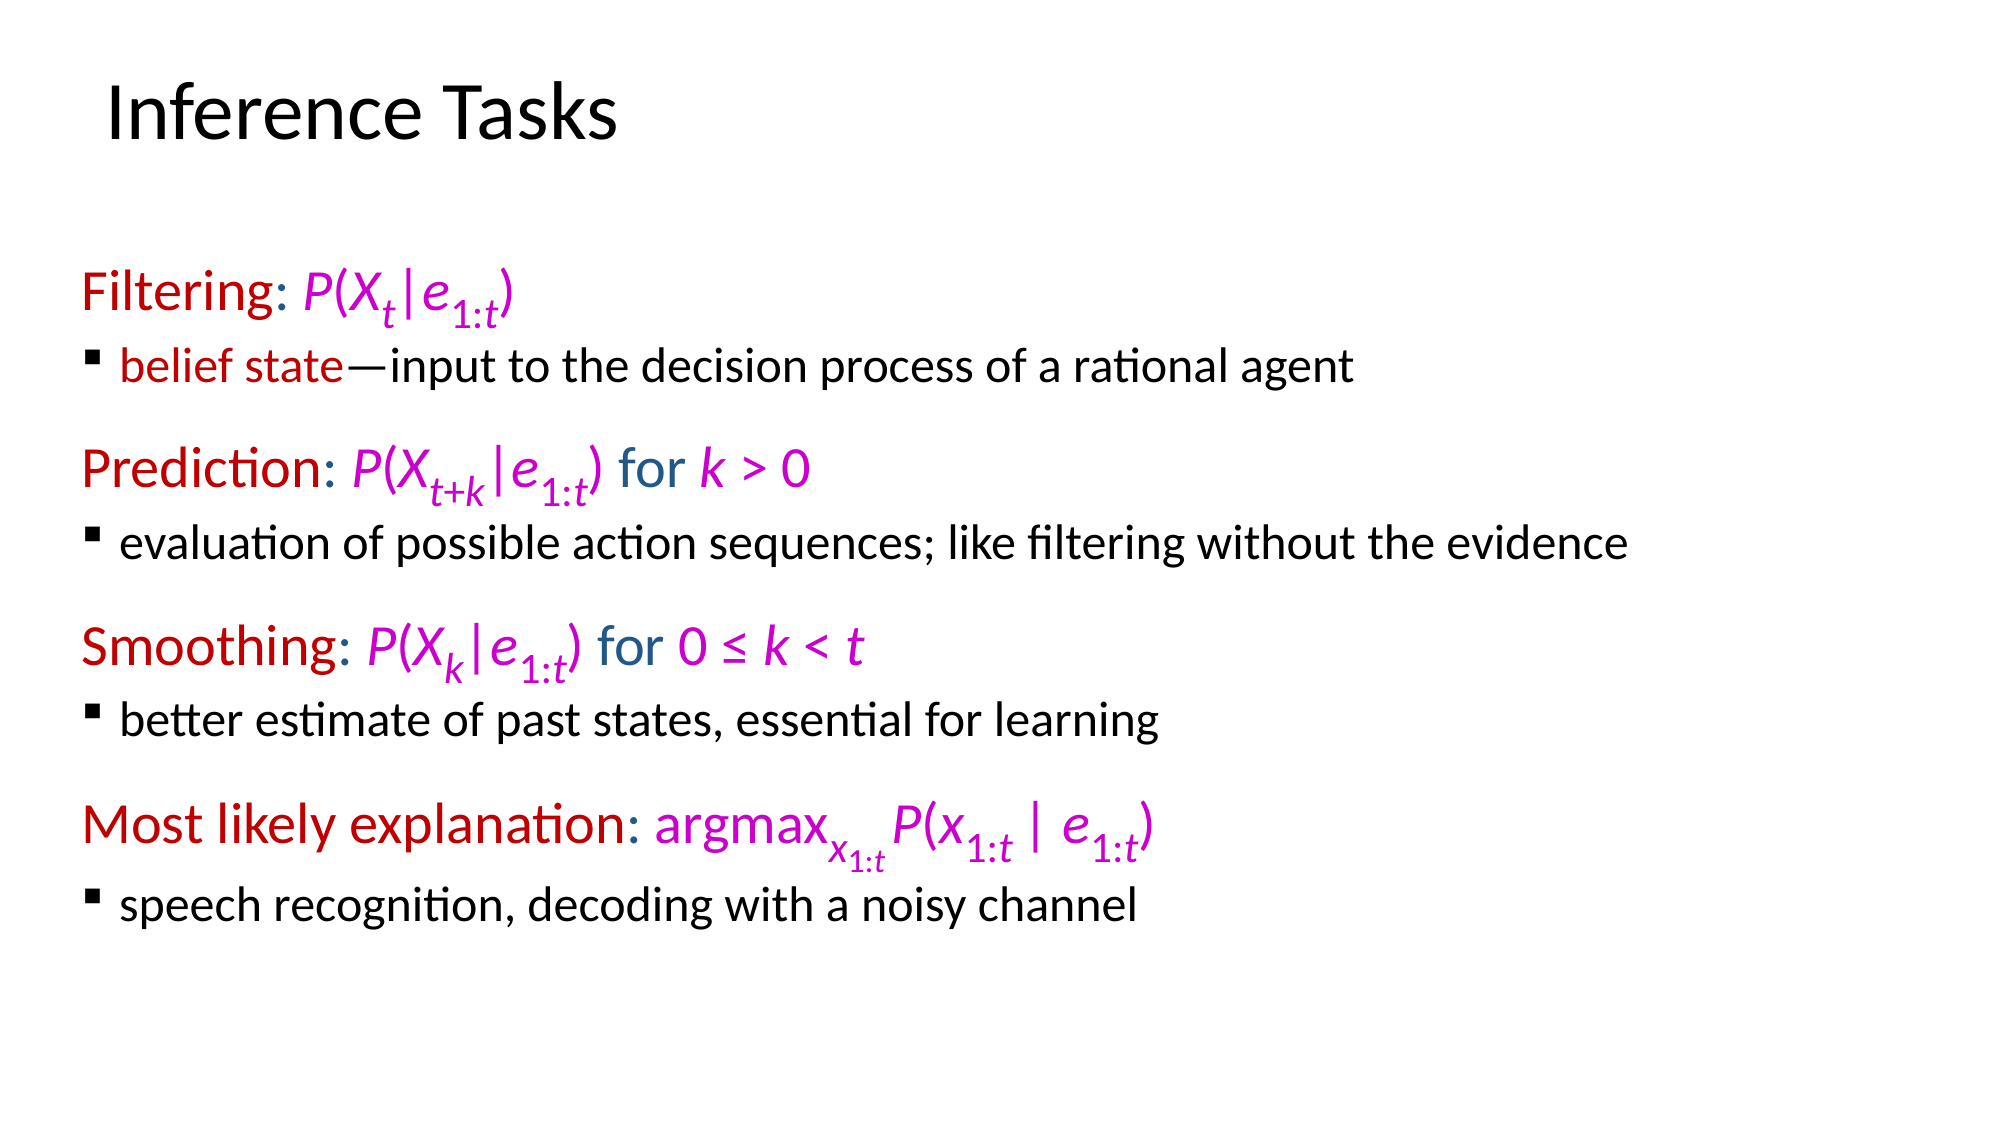

# Inference Tasks
Filtering: P(Xt|e1:t)
belief state—input to the decision process of a rational agent
Prediction: P(Xt+k|e1:t) for k > 0
evaluation of possible action sequences; like filtering without the evidence
Smoothing: P(Xk|e1:t) for 0 ≤ k < t
better estimate of past states, essential for learning
Most likely explanation: argmaxx1:t P(x1:t | e1:t)
speech recognition, decoding with a noisy channel